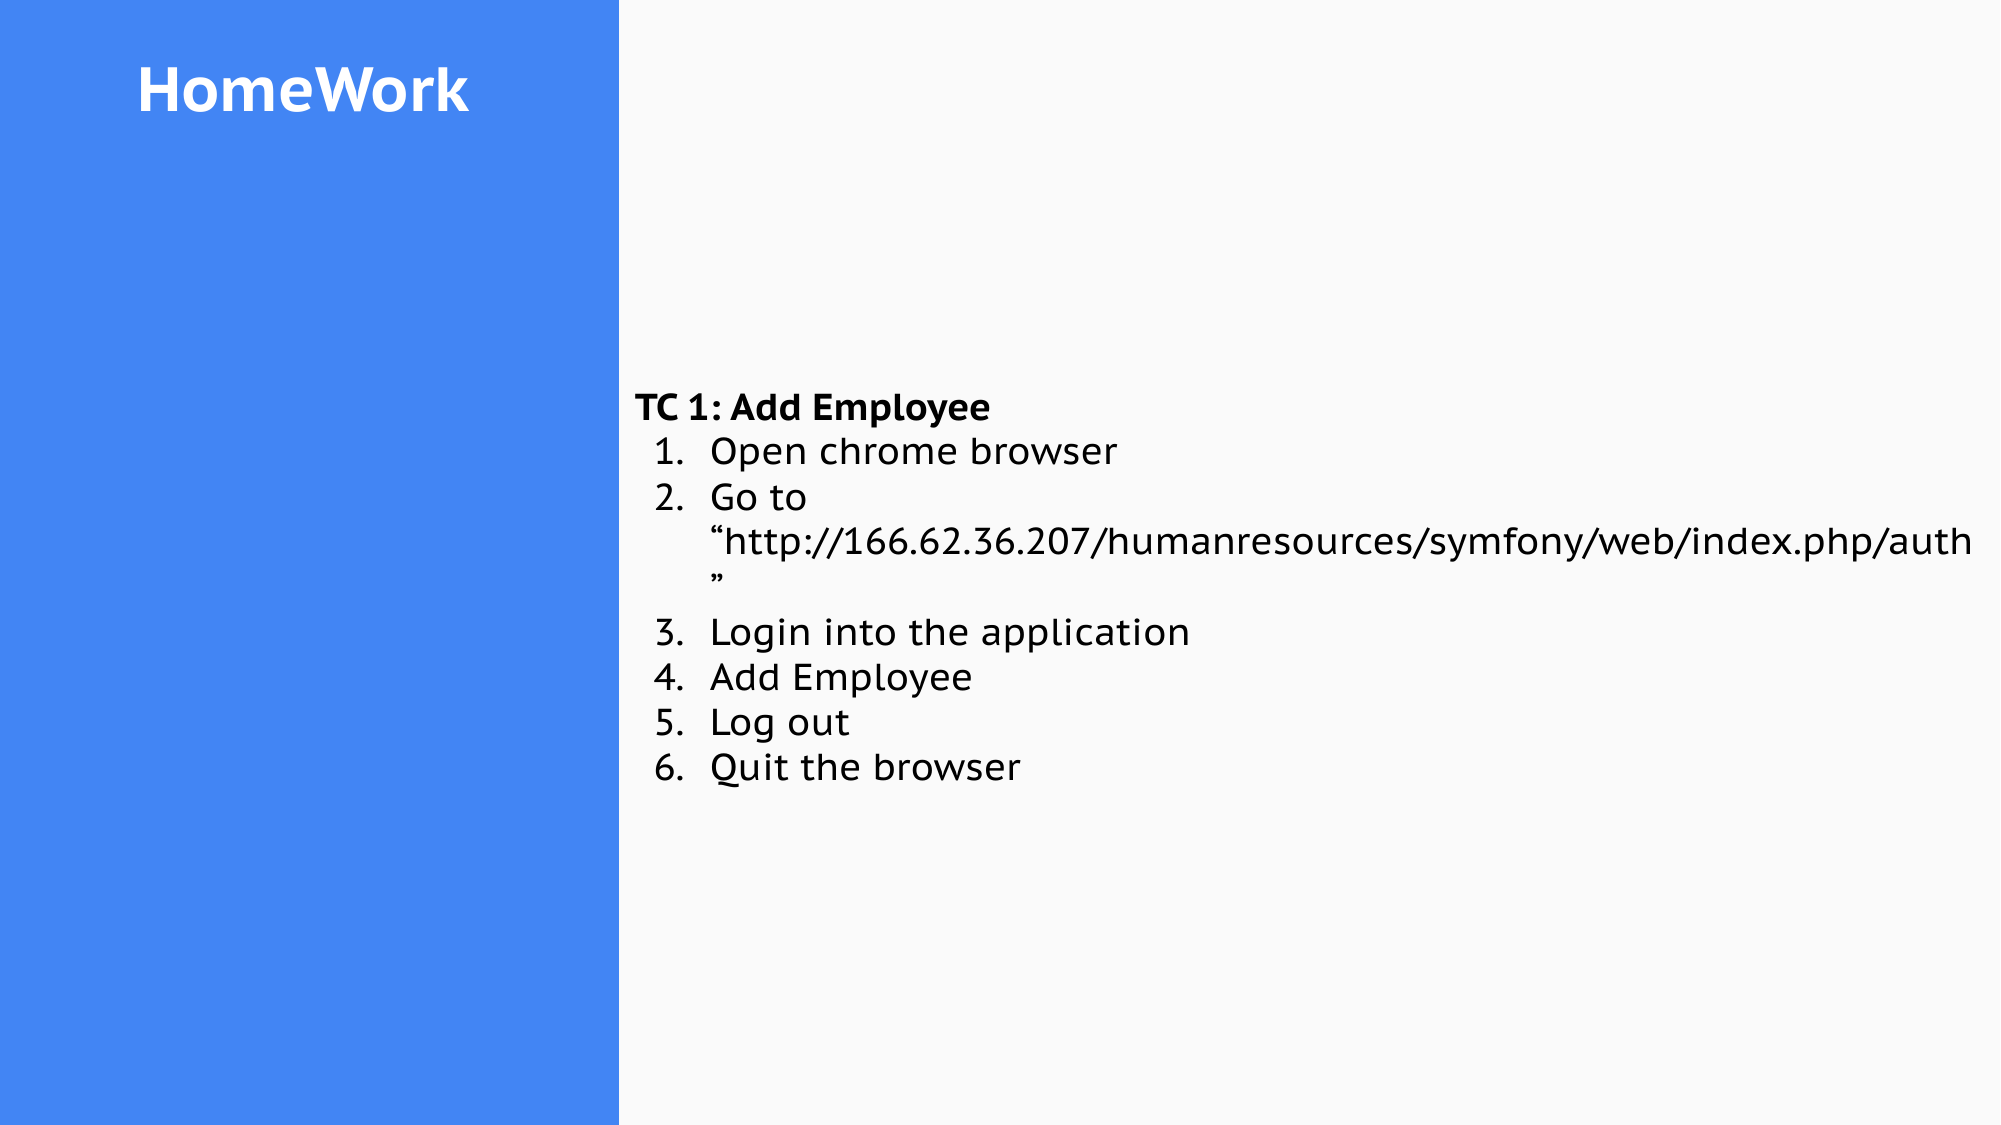

TC 1: Add Employee
Open chrome browser
Go to “http://166.62.36.207/humanresources/symfony/web/index.php/auth”
Login into the application
Add Employee
Log out
Quit the browser
# HomeWork